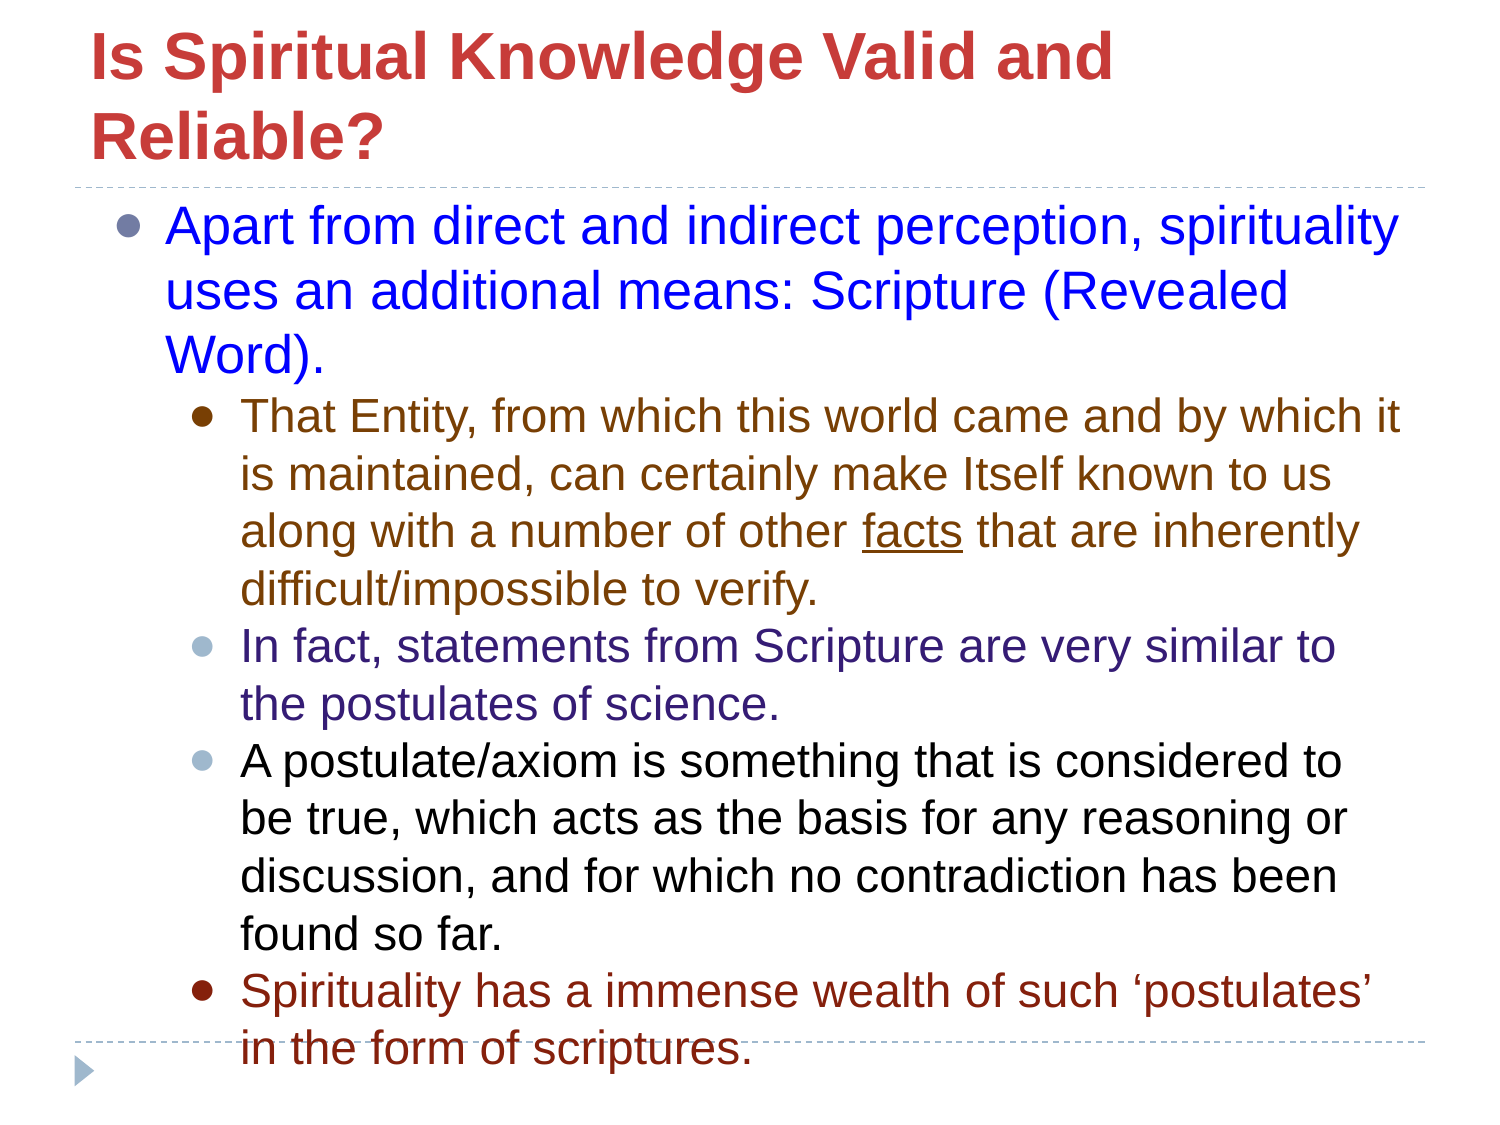

# Is Spiritual Knowledge Valid and Reliable?
Apart from direct and indirect perception, spirituality uses an additional means: Scripture (Revealed Word).
That Entity, from which this world came and by which it is maintained, can certainly make Itself known to us along with a number of other facts that are inherently difficult/impossible to verify.
In fact, statements from Scripture are very similar to the postulates of science.
A postulate/axiom is something that is considered to be true, which acts as the basis for any reasoning or discussion, and for which no contradiction has been found so far.
Spirituality has a immense wealth of such ‘postulates’ in the form of scriptures.